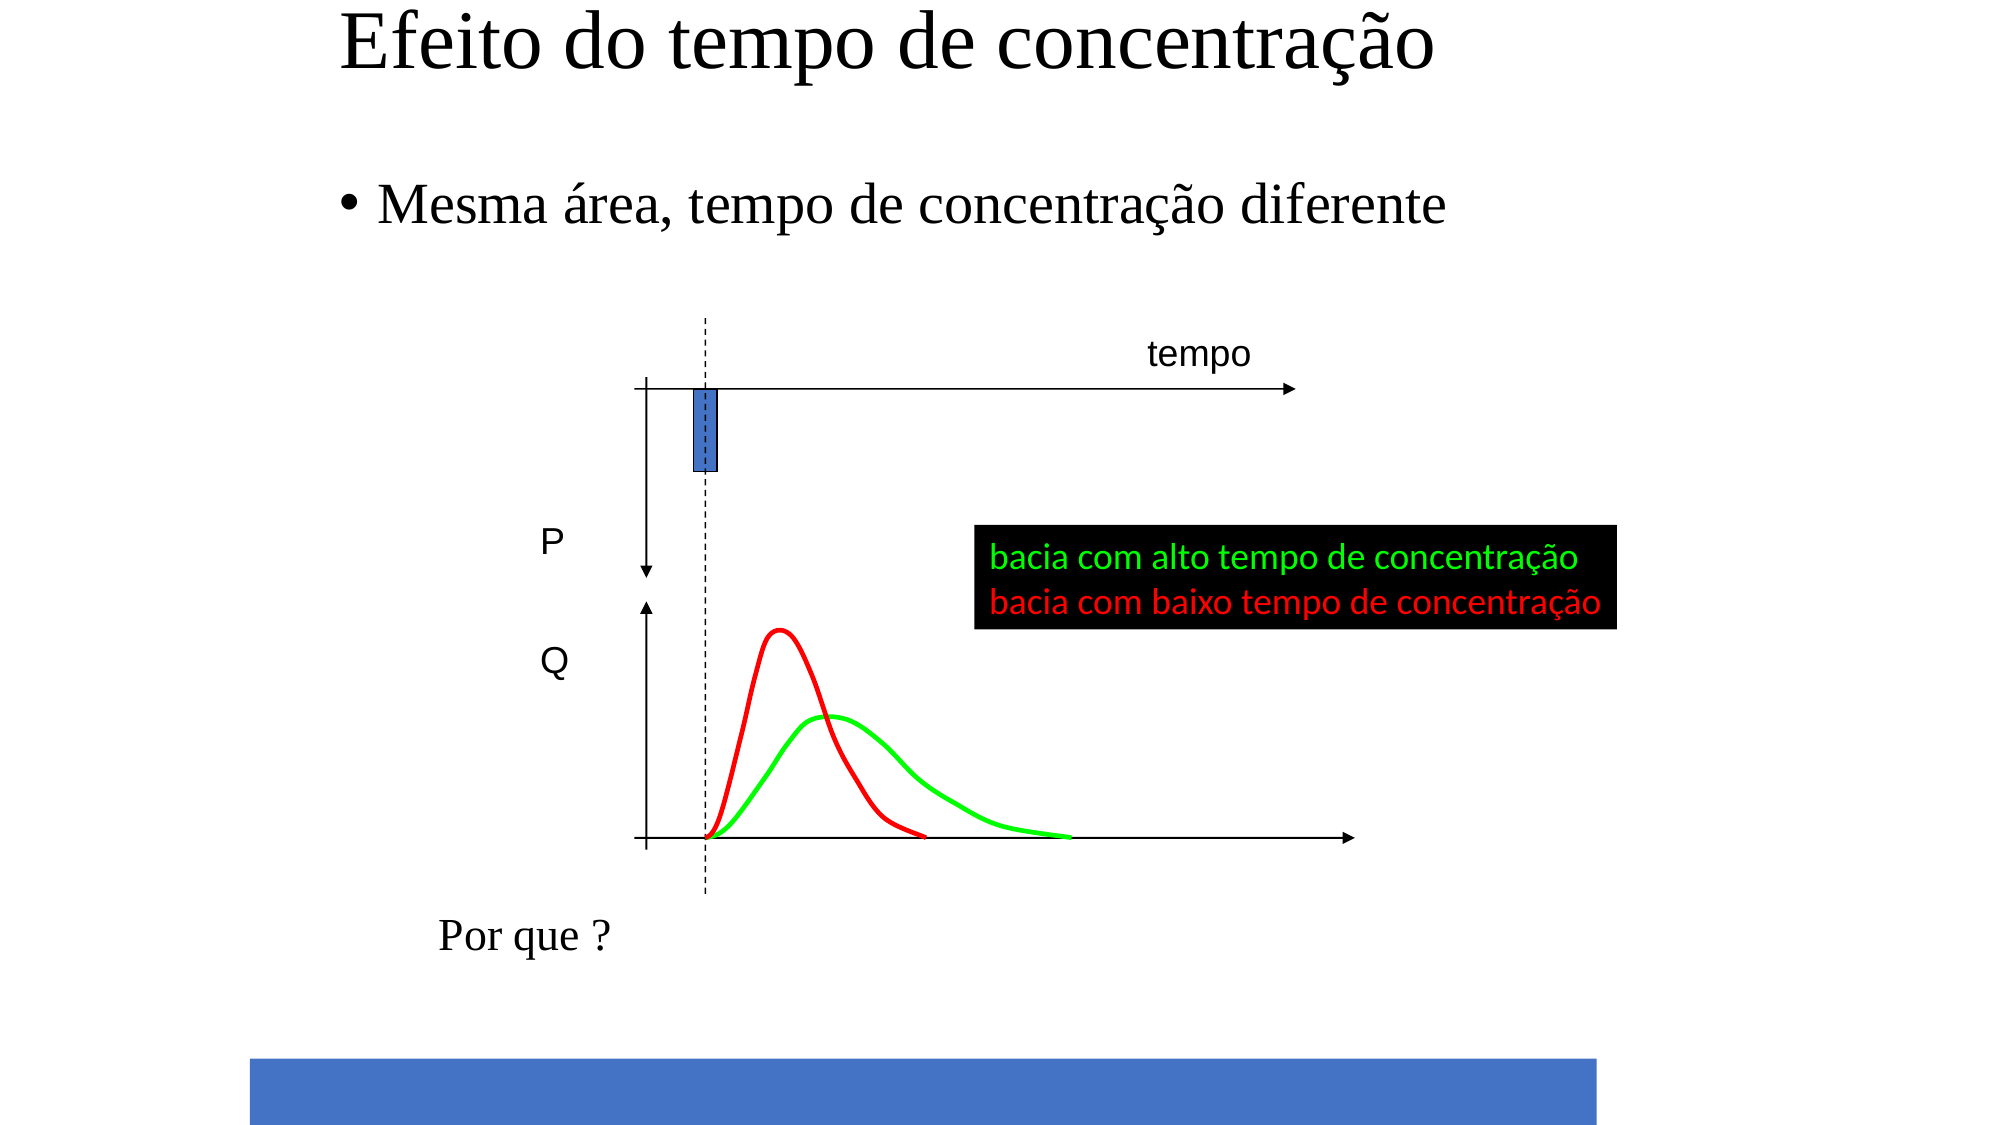

# Efeito do tempo de concentração
Mesma área, tempo de concentração diferente

tempo

P
bacia com alto tempo de concentração
bacia com baixo tempo de concentração

Q

Por que ?